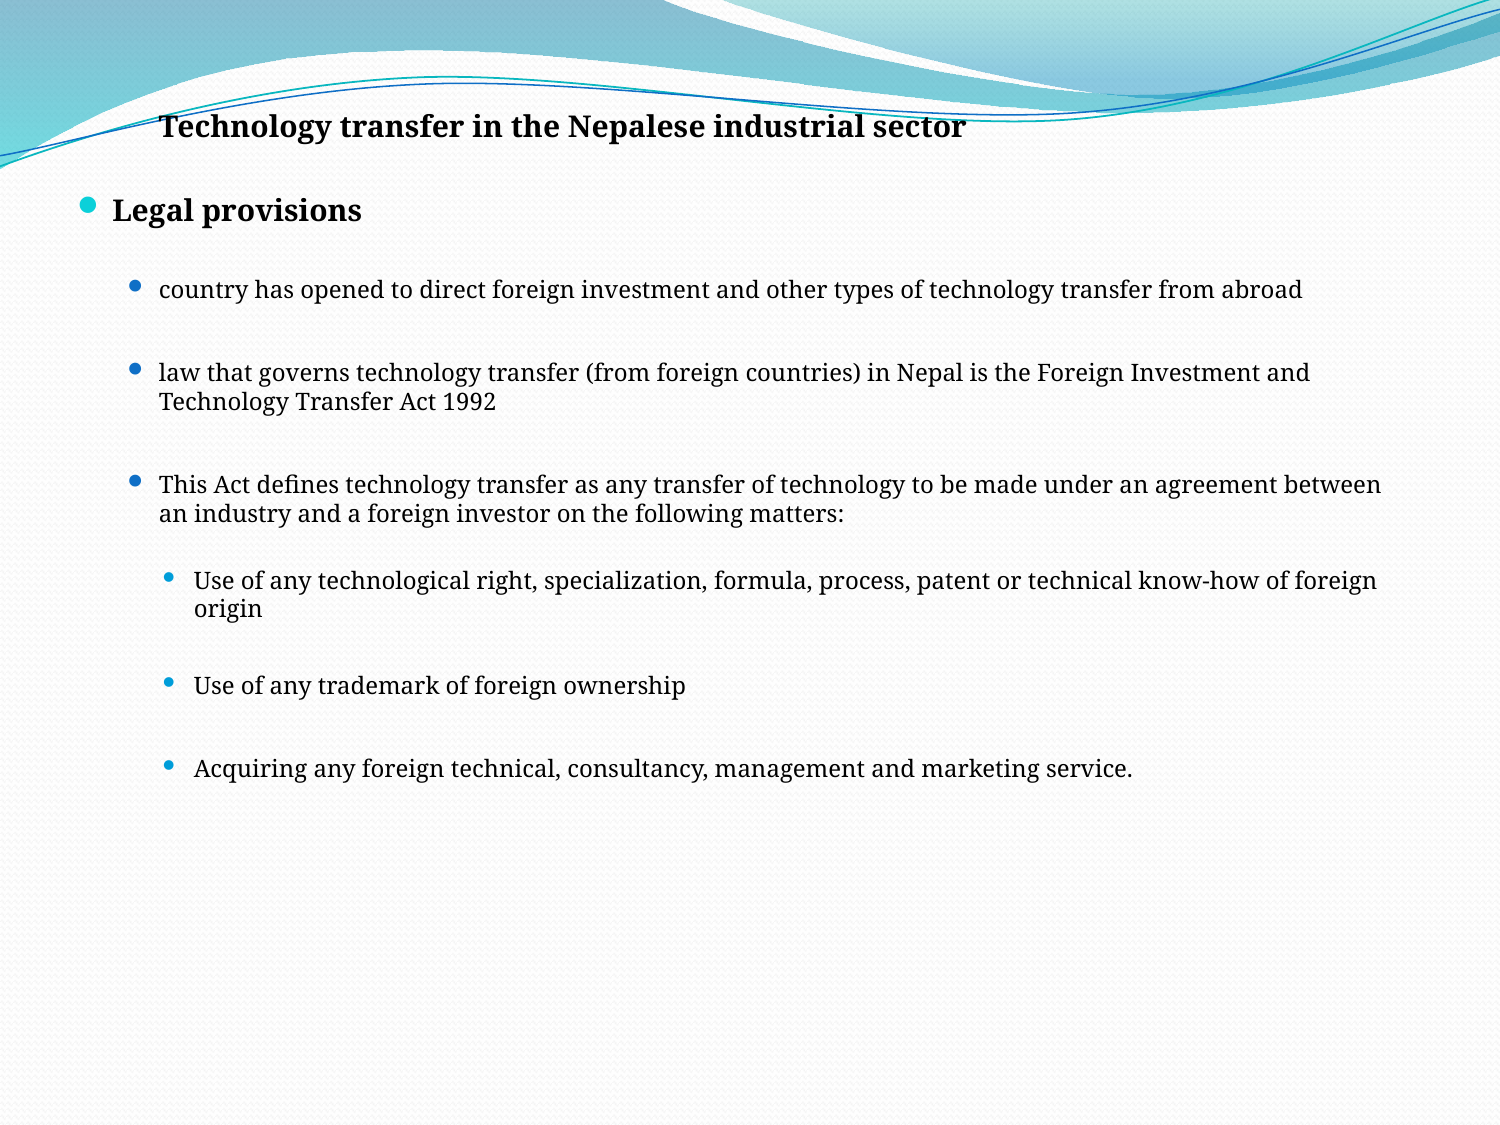

Technology transfer in the Nepalese industrial sector

Legal provisions

country has opened to direct foreign investment and other types of technology transfer from abroad

law that governs technology transfer (from foreign countries) in Nepal is the Foreign Investment and Technology Transfer Act 1992

This Act defines technology transfer as any transfer of technology to be made under an agreement between an industry and a foreign investor on the following matters:

Use of any technological right, specialization, formula, process, patent or technical know-how of foreign origin

Use of any trademark of foreign ownership

Acquiring any foreign technical, consultancy, management and marketing service.